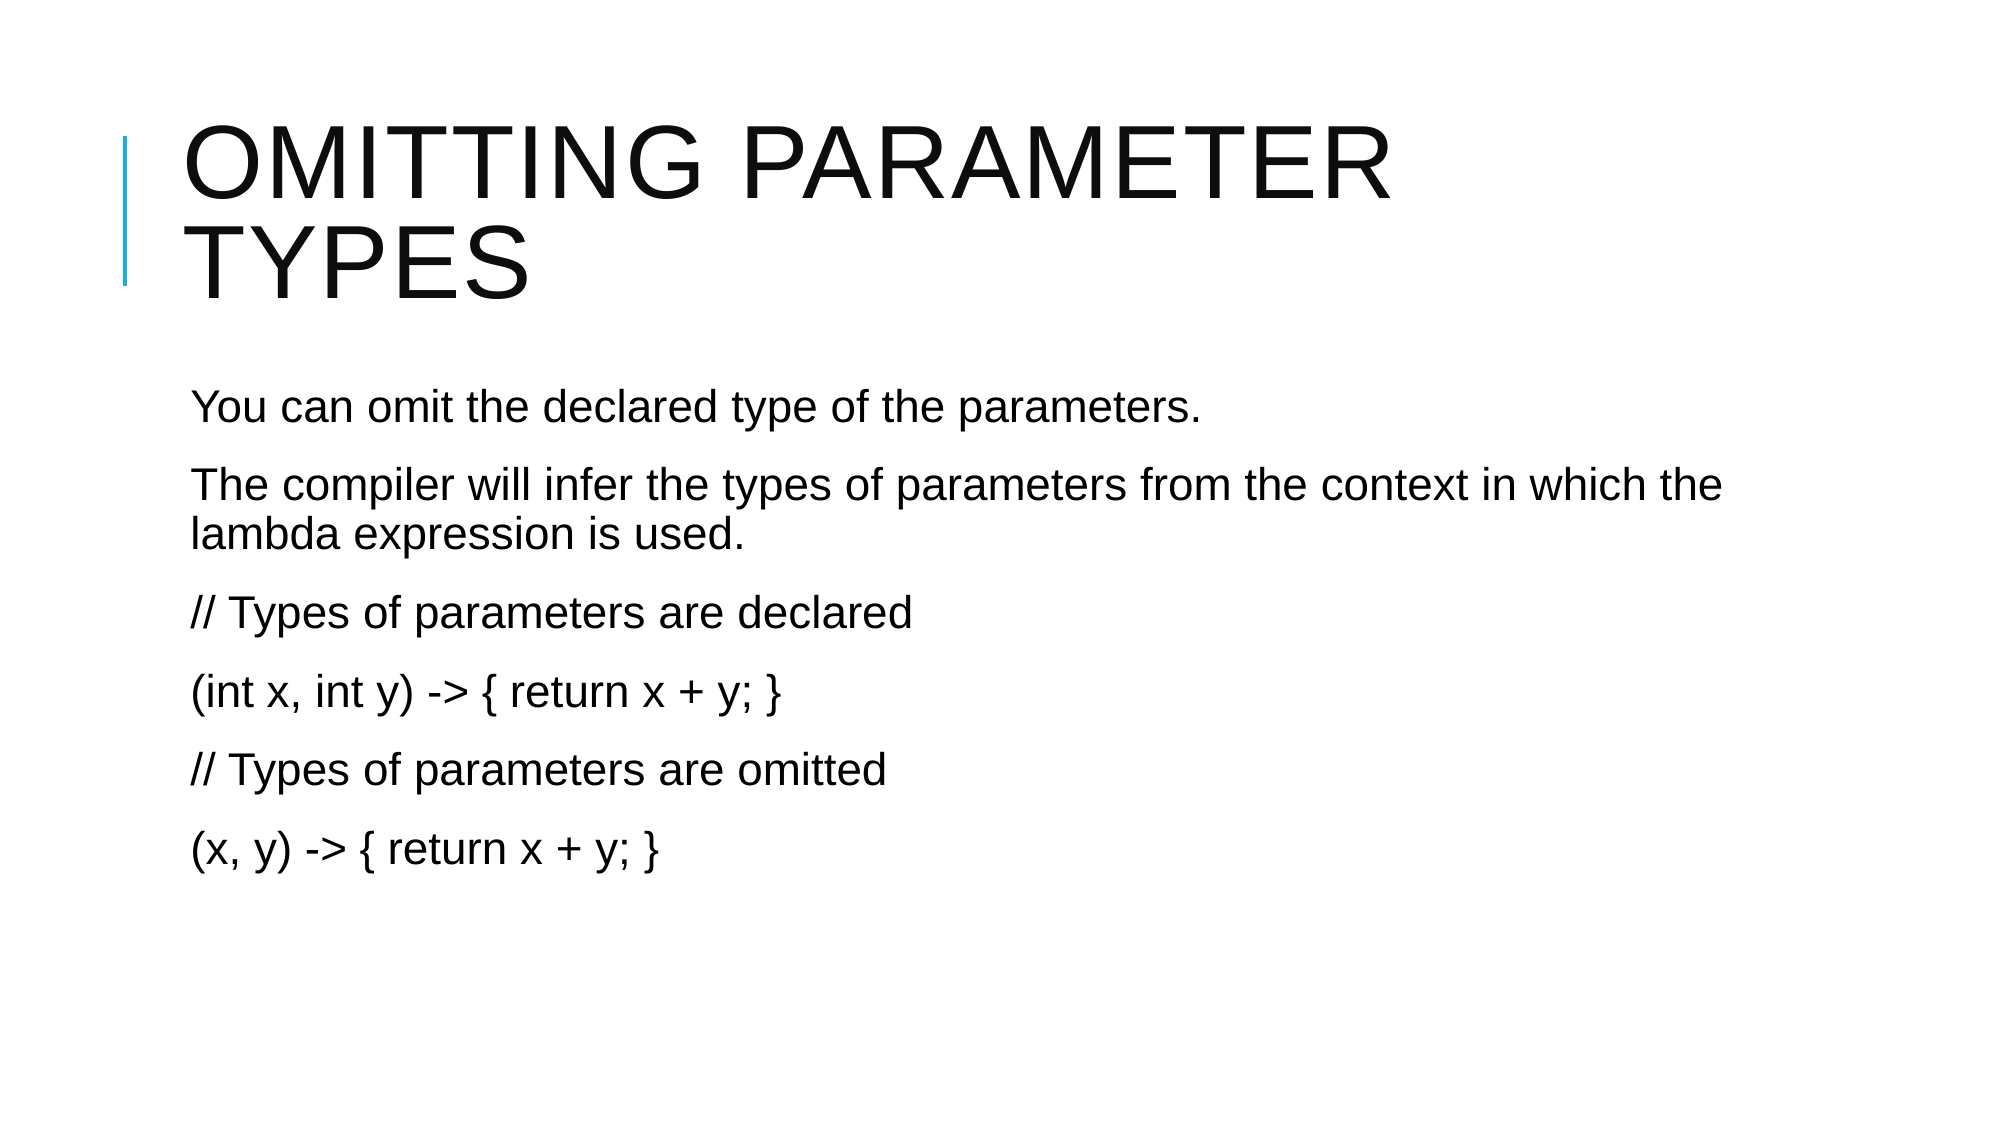

# Omitting Parameter Types
You can omit the declared type of the parameters.
The compiler will infer the types of parameters from the context in which the lambda expression is used.
// Types of parameters are declared
(int x, int y) -> { return x + y; }
// Types of parameters are omitted
(x, y) -> { return x + y; }